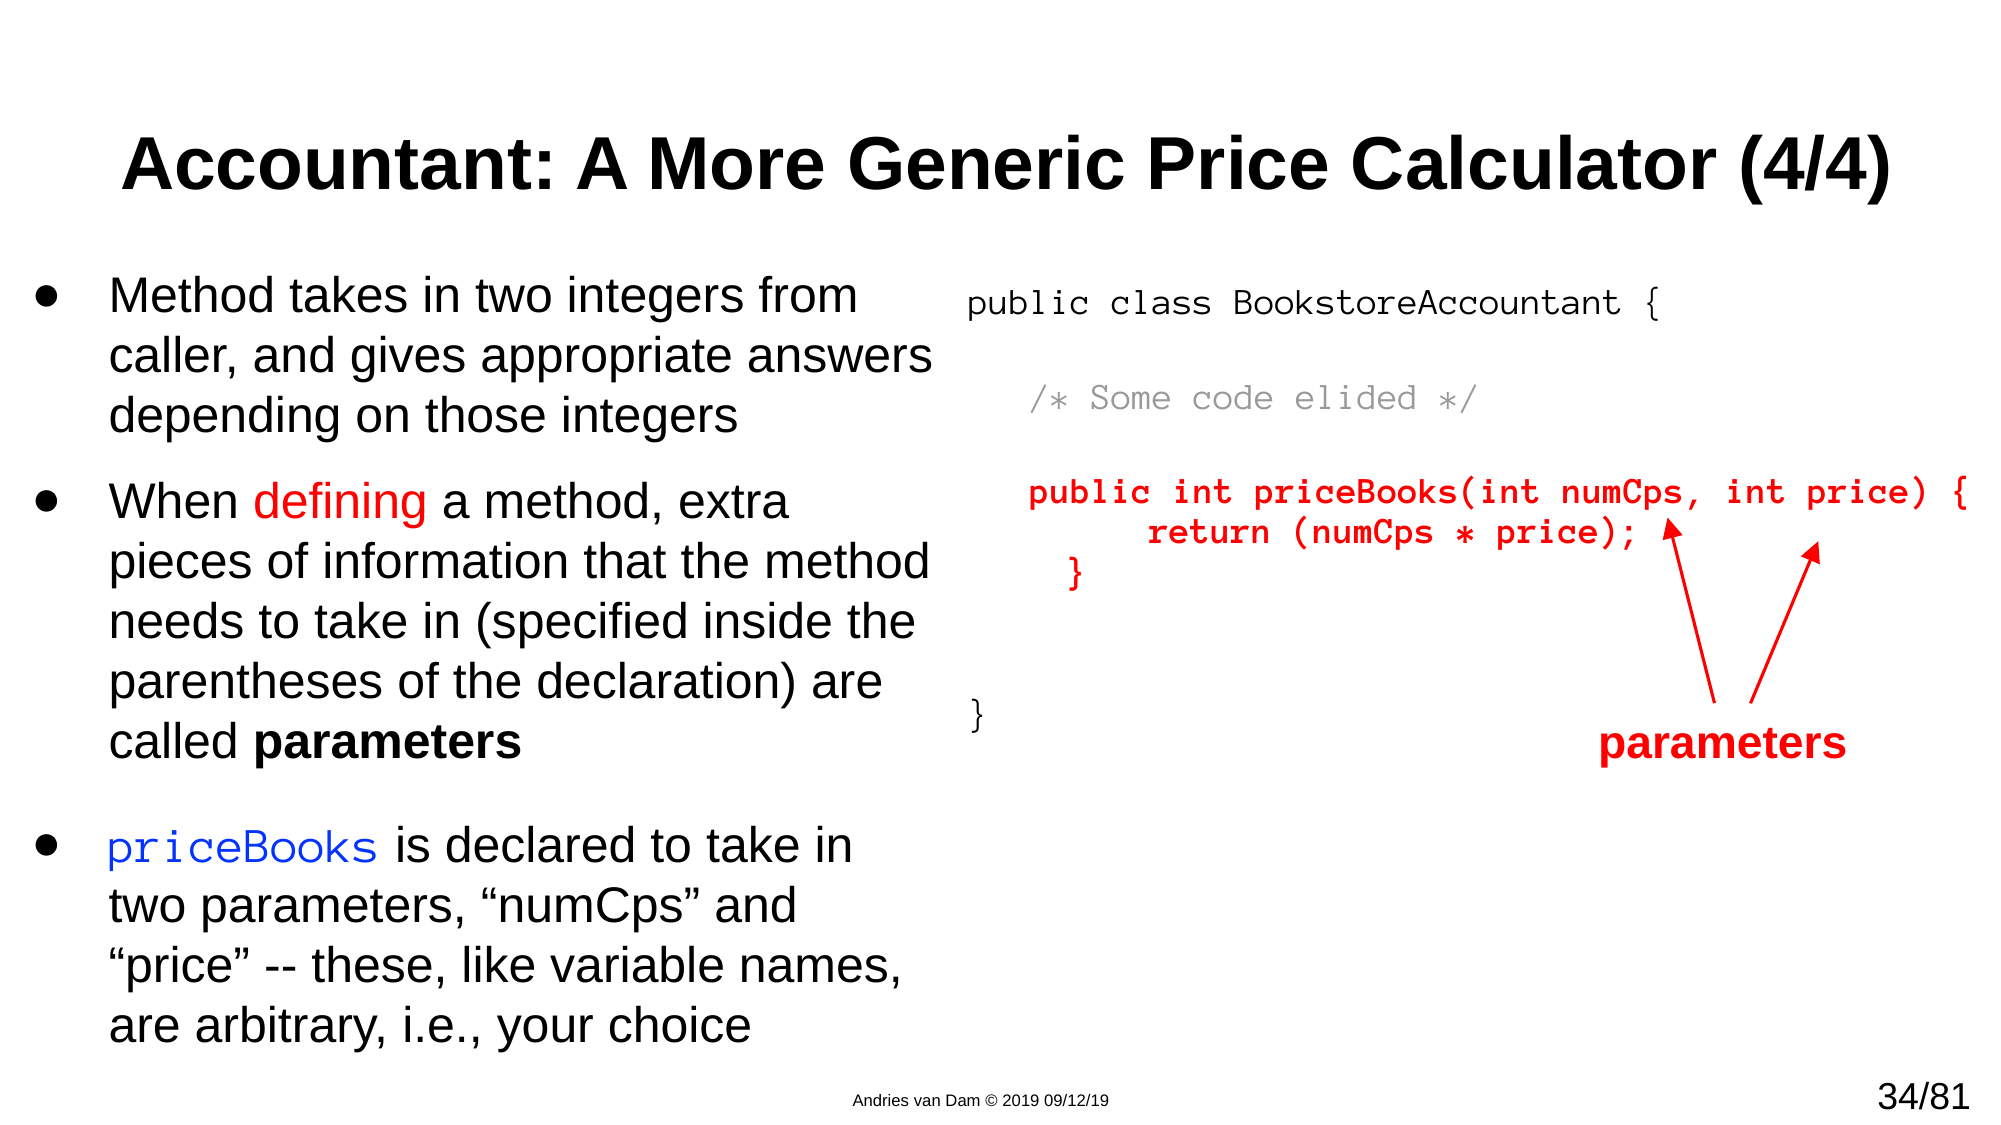

# Accountant: A More Generic Price Calculator (4/4)
Method takes in two integers from caller, and gives appropriate answers depending on those integers
public class BookstoreAccountant {

   /* Some code elided */

   public int priceBooks(int numCps, int price) {
       return (numCps * price);
   }

}
When defining a method, extra pieces of information that the method needs to take in (specified inside the parentheses of the declaration) are called parameters
priceBooks is declared to take in two parameters, “numCps” and “price” -- these, like variable names, are arbitrary, i.e., your choice
parameters